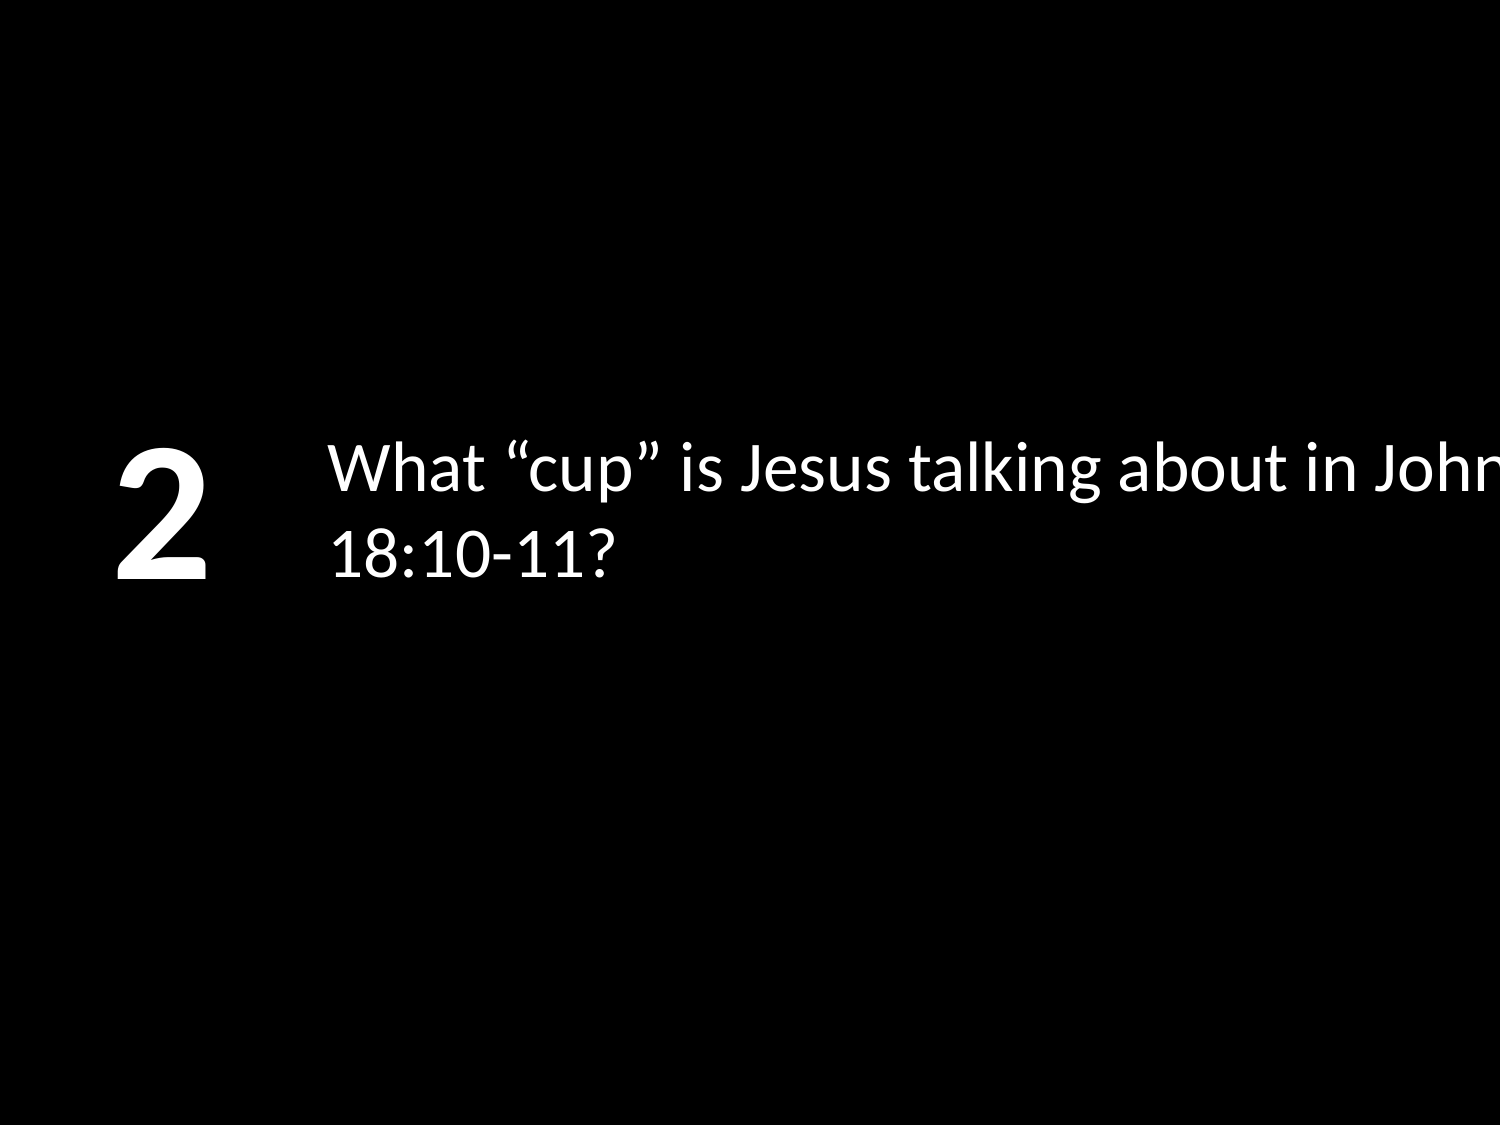

2
# What “cup” is Jesus talking about in John 18:10-11?